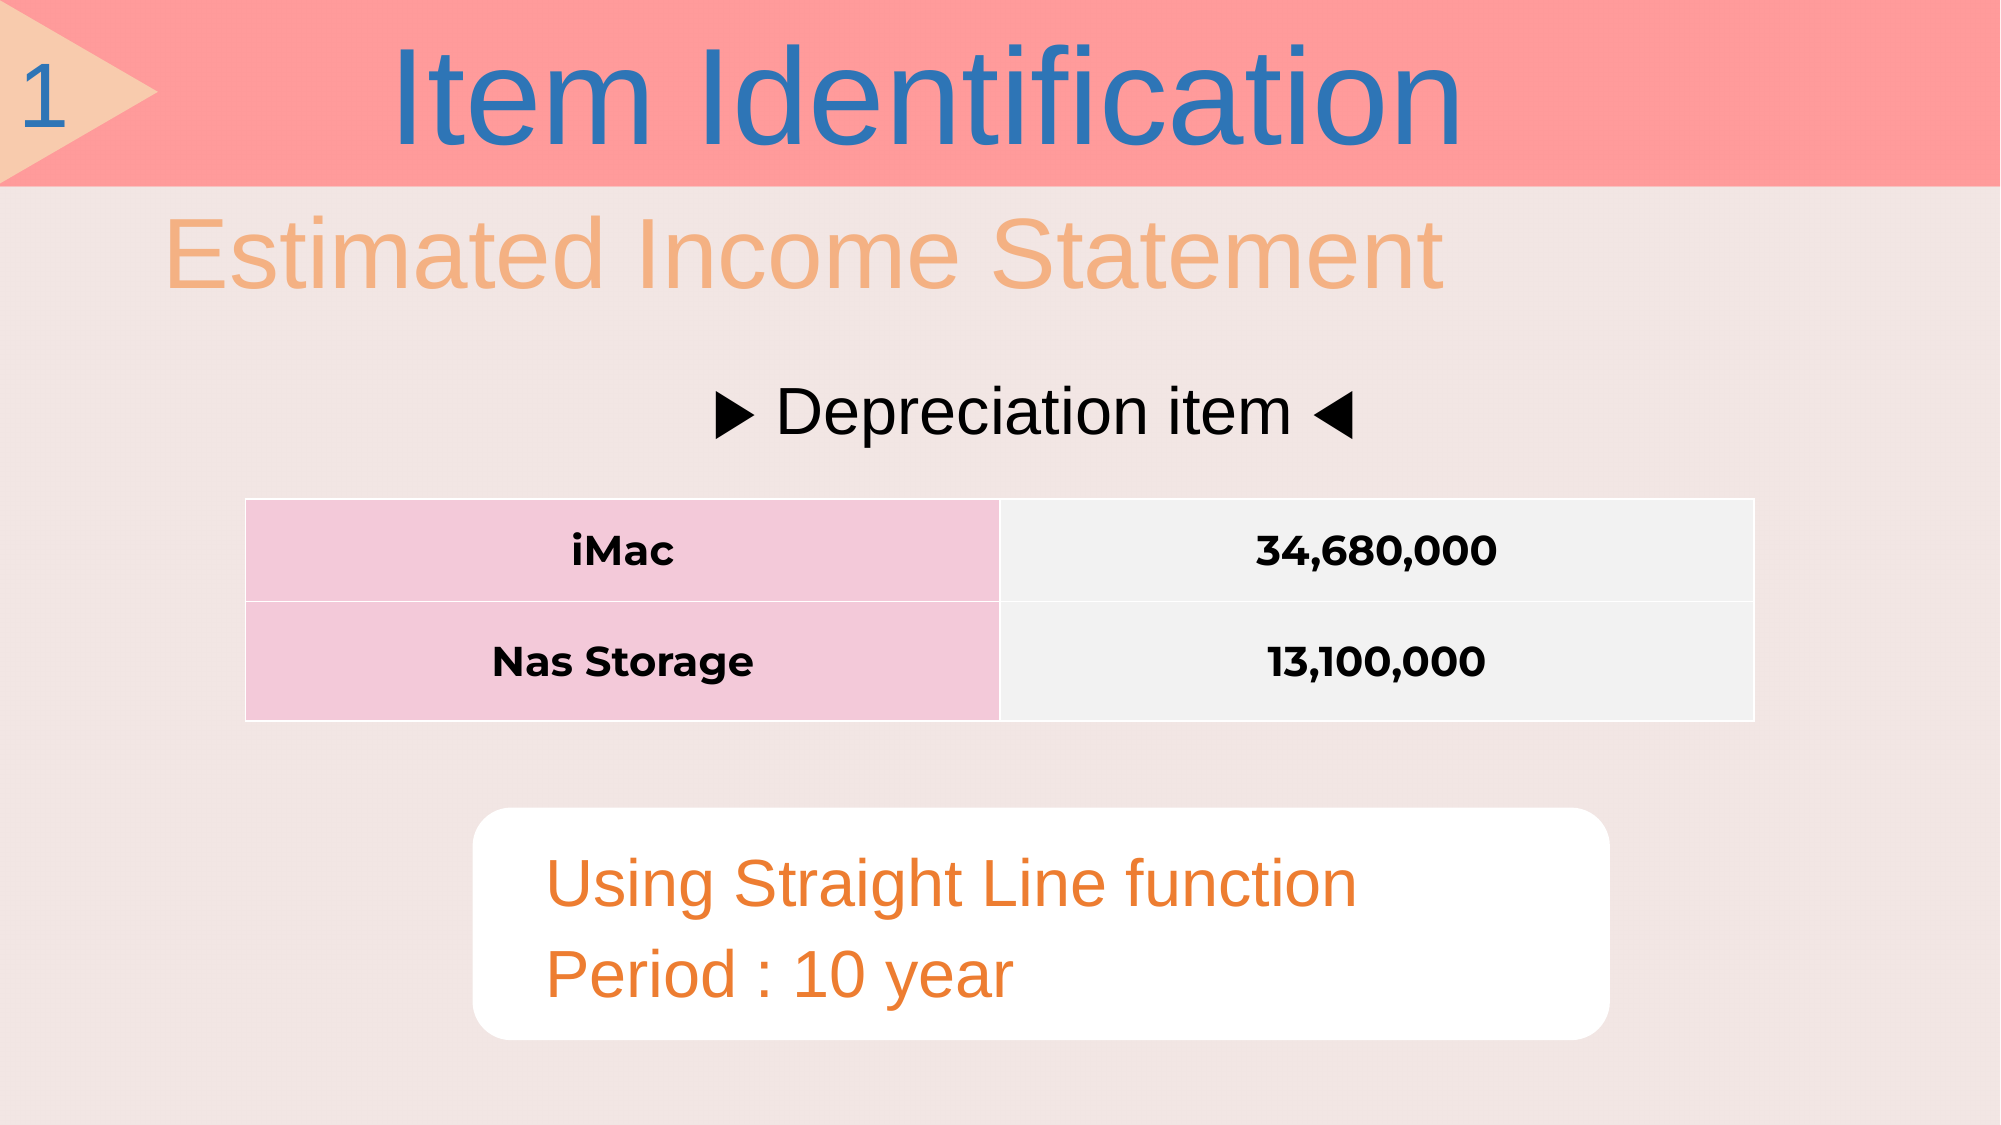

Item Identification

1
Estimated Income Statement
▶ Depreciation item ◀
| iMac | 34,680,000 |
| --- | --- |
| Nas Storage | 13,100,000 |

Using Straight Line function
Period : 10 year